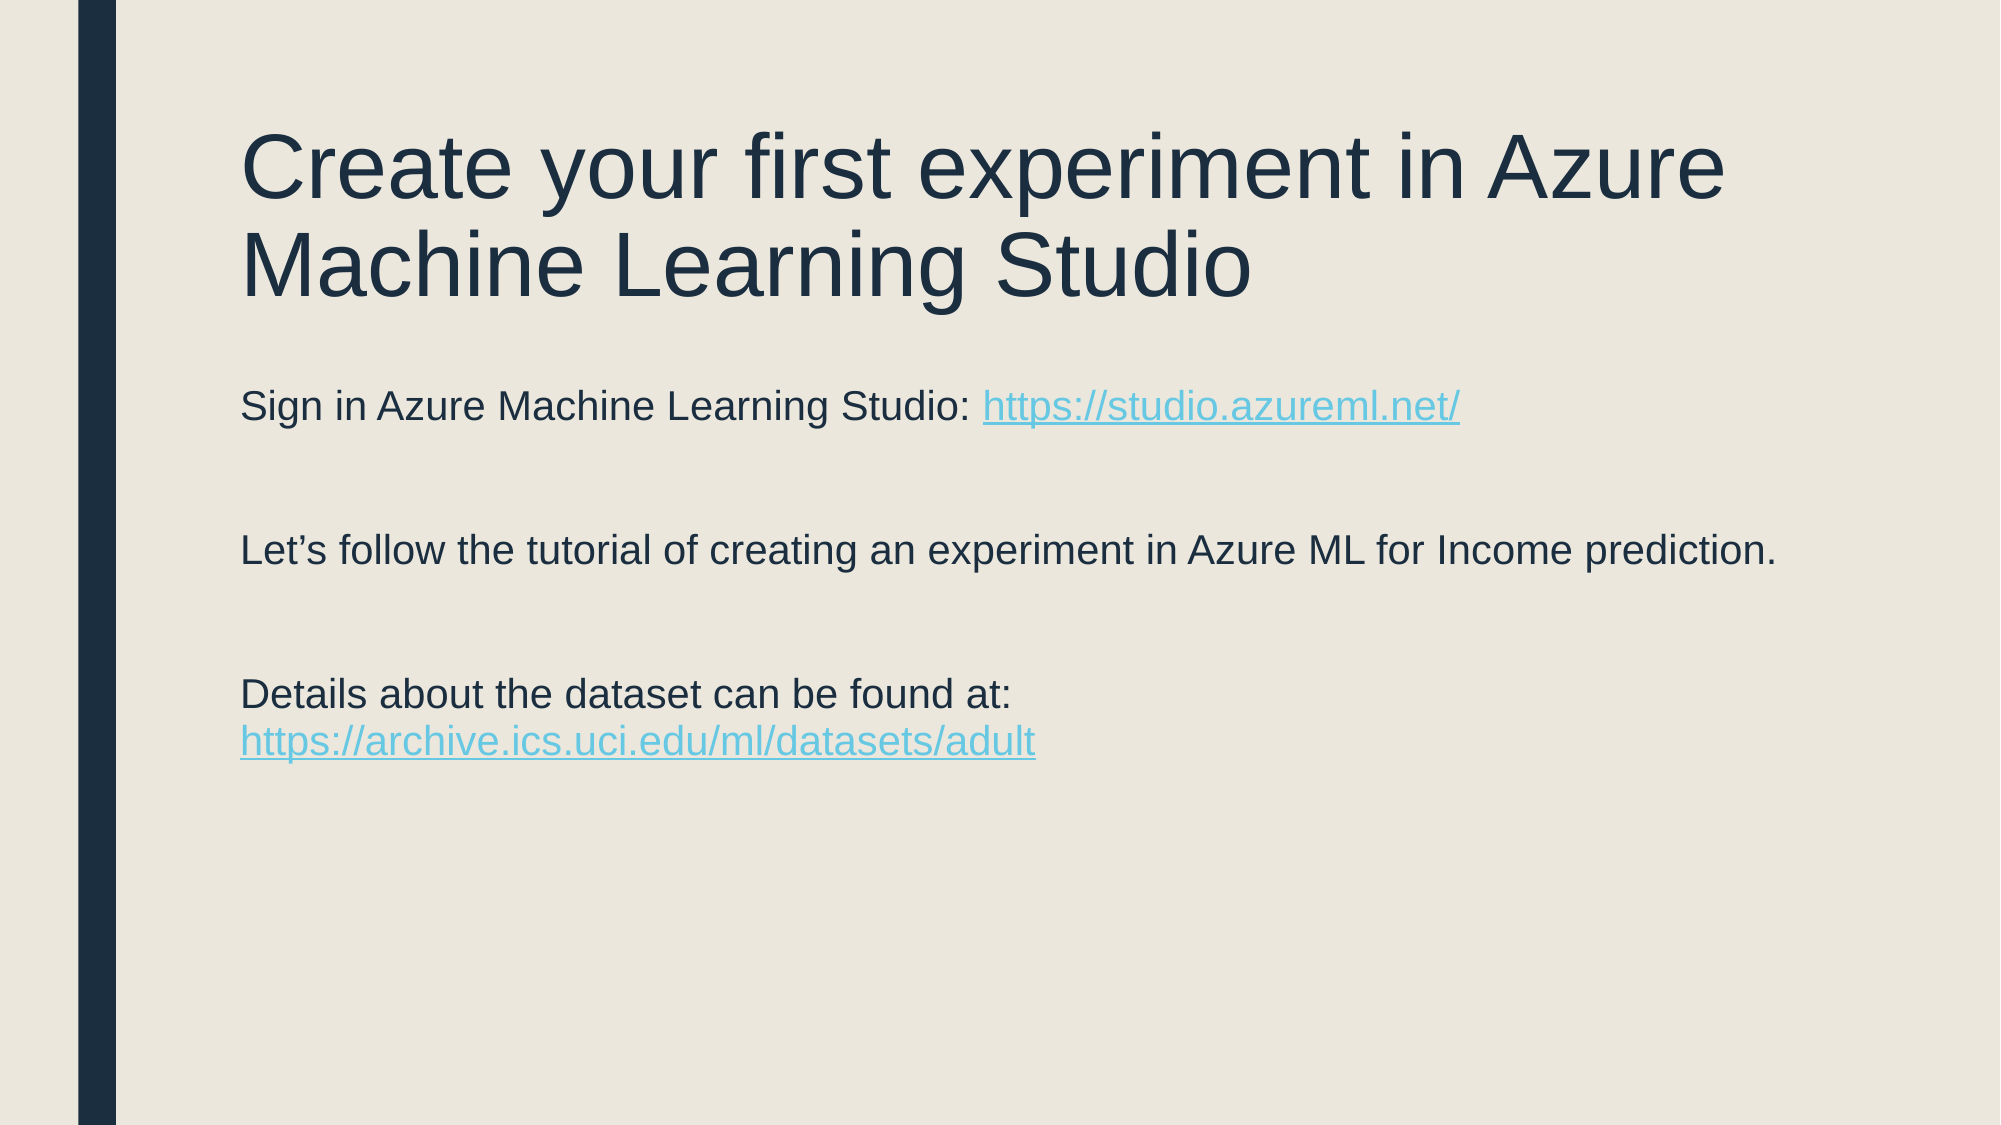

# Create your first experiment in Azure Machine Learning Studio
Sign in Azure Machine Learning Studio: https://studio.azureml.net/

Let’s follow the tutorial of creating an experiment in Azure ML for Income prediction.

Details about the dataset can be found at: https://archive.ics.uci.edu/ml/datasets/adult